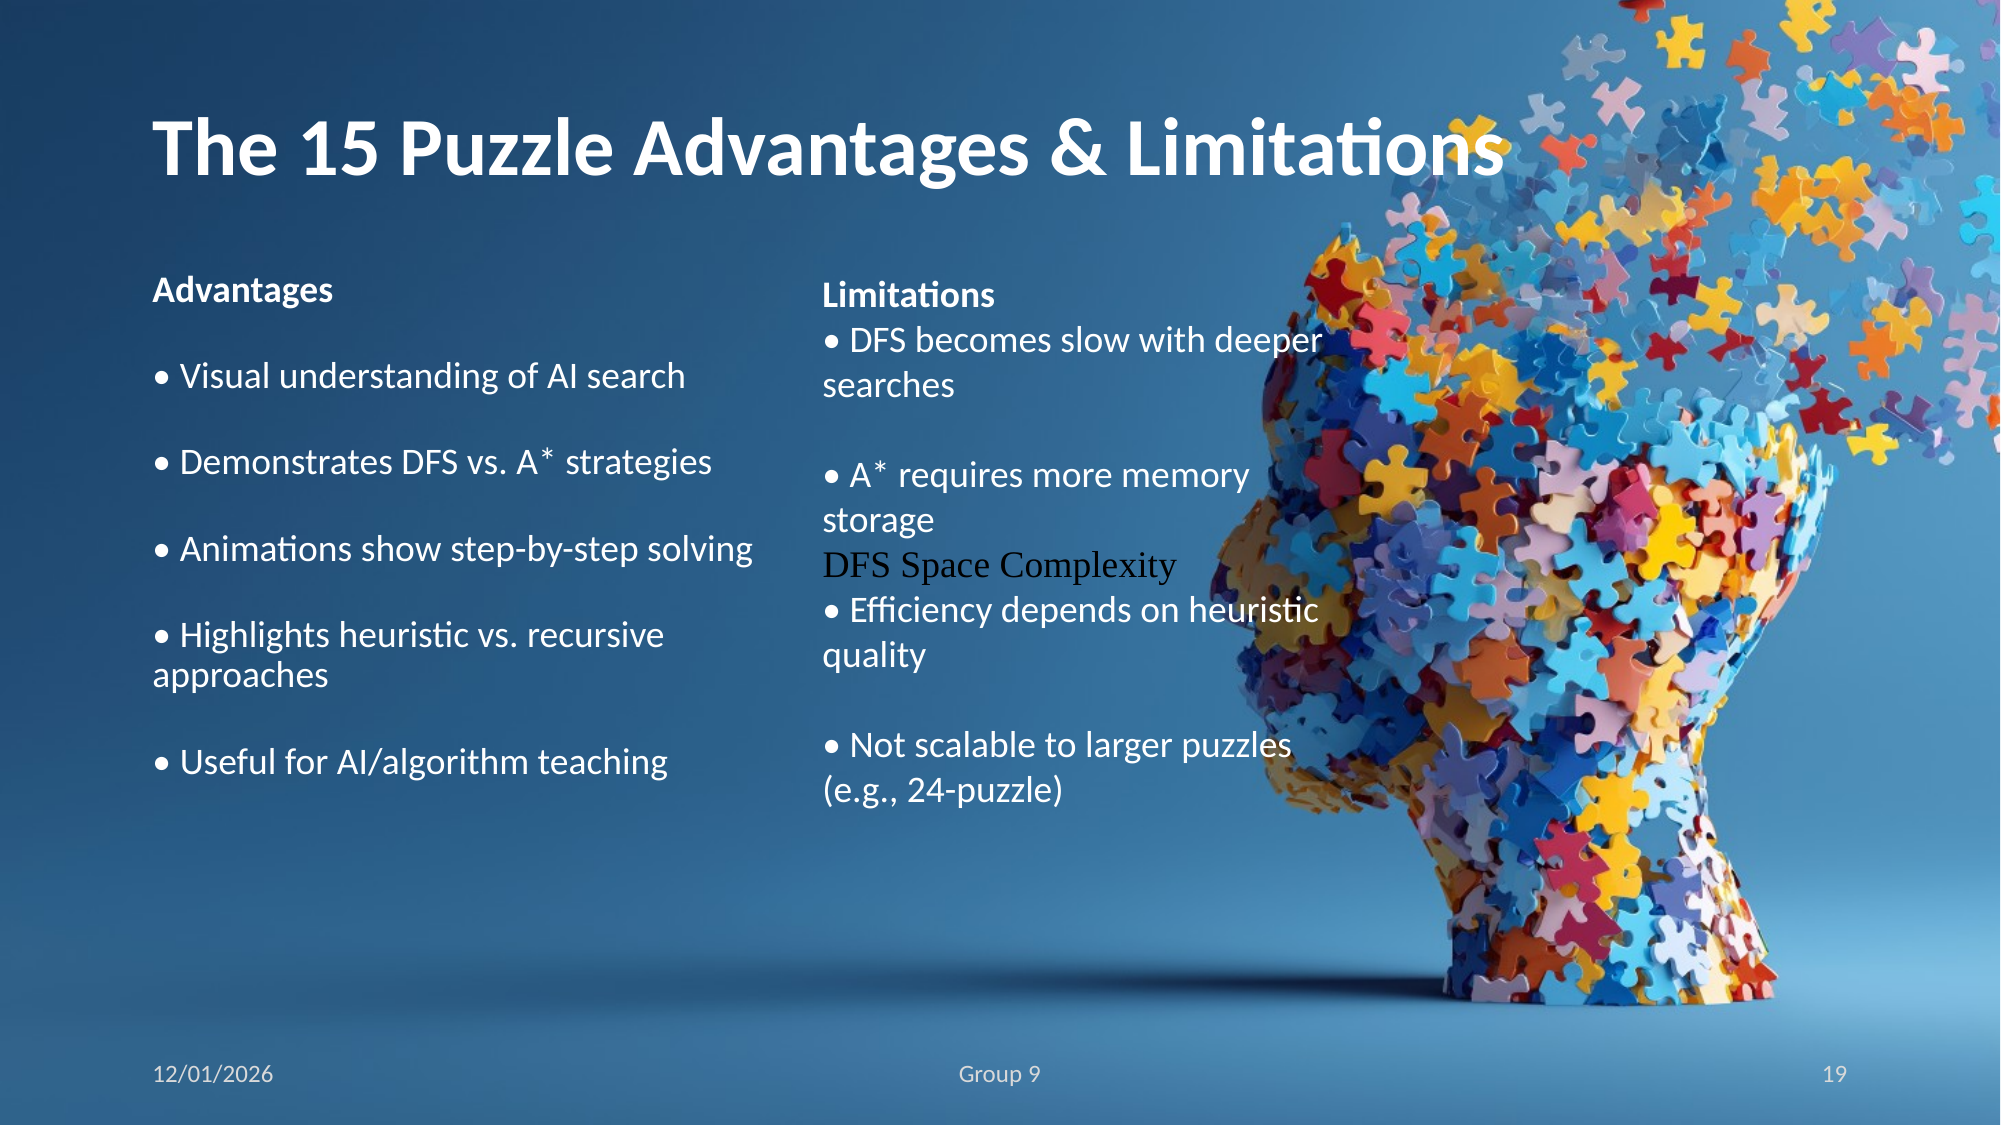

# The 15 Puzzle Advantages & Limitations
Advantages
• Visual understanding of AI search
• Demonstrates DFS vs. A* strategies
• Animations show step-by-step solving
• Highlights heuristic vs. recursive approaches
• Useful for AI/algorithm teaching
Limitations
• DFS becomes slow with deeper searches

• A* requires more memory storage

• Efficiency depends on heuristic quality

• Not scalable to larger puzzles (e.g., 24-puzzle)
DFS Space Complexity
12/01/2026
Group 9
19